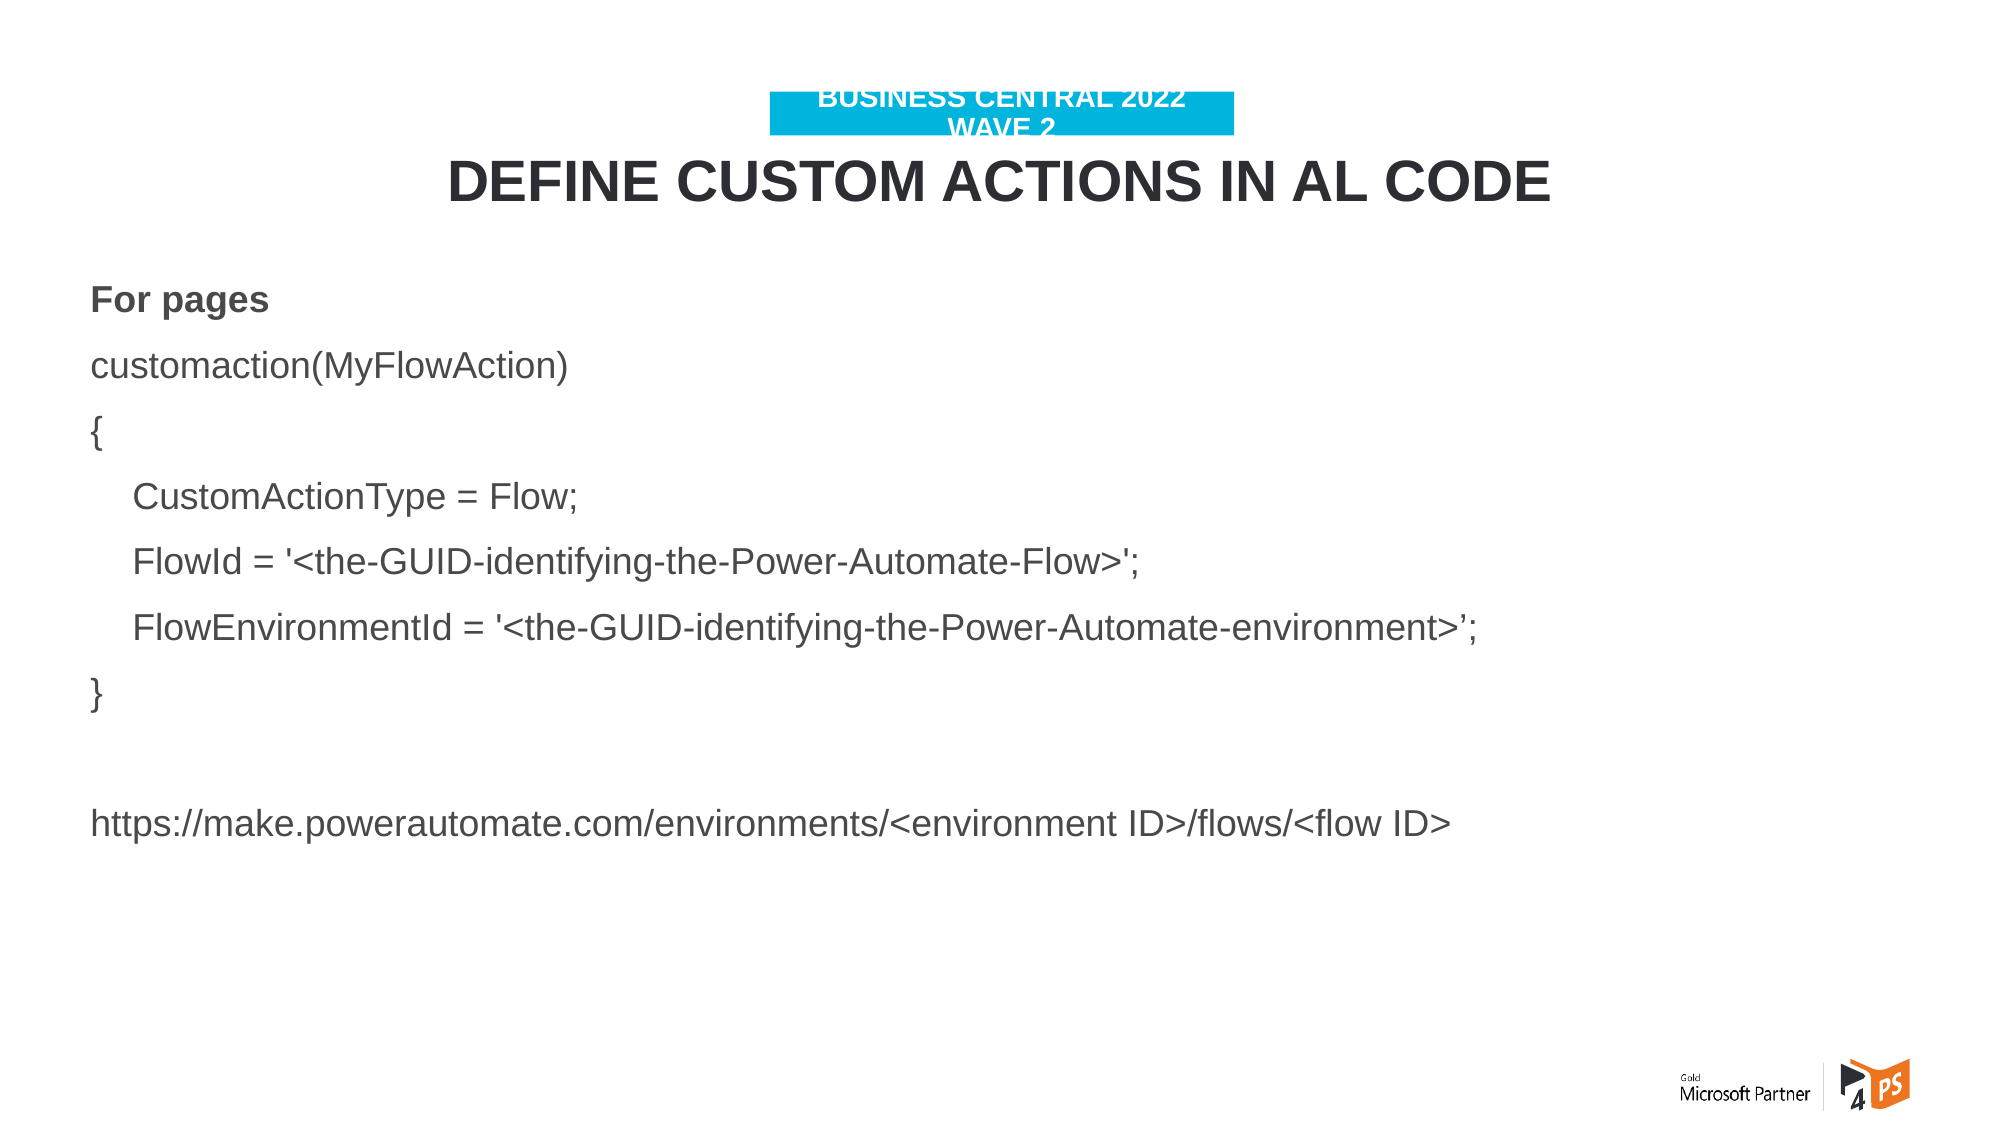

Business central 2022 wave 2
# Define custom actions in AL code
For pages
customaction(MyFlowAction)
{
    CustomActionType = Flow;
    FlowId = '<the-GUID-identifying-the-Power-Automate-Flow>';
    FlowEnvironmentId = '<the-GUID-identifying-the-Power-Automate-environment>’;
}

https://make.powerautomate.com/environments/<environment ID>/flows/<flow ID>